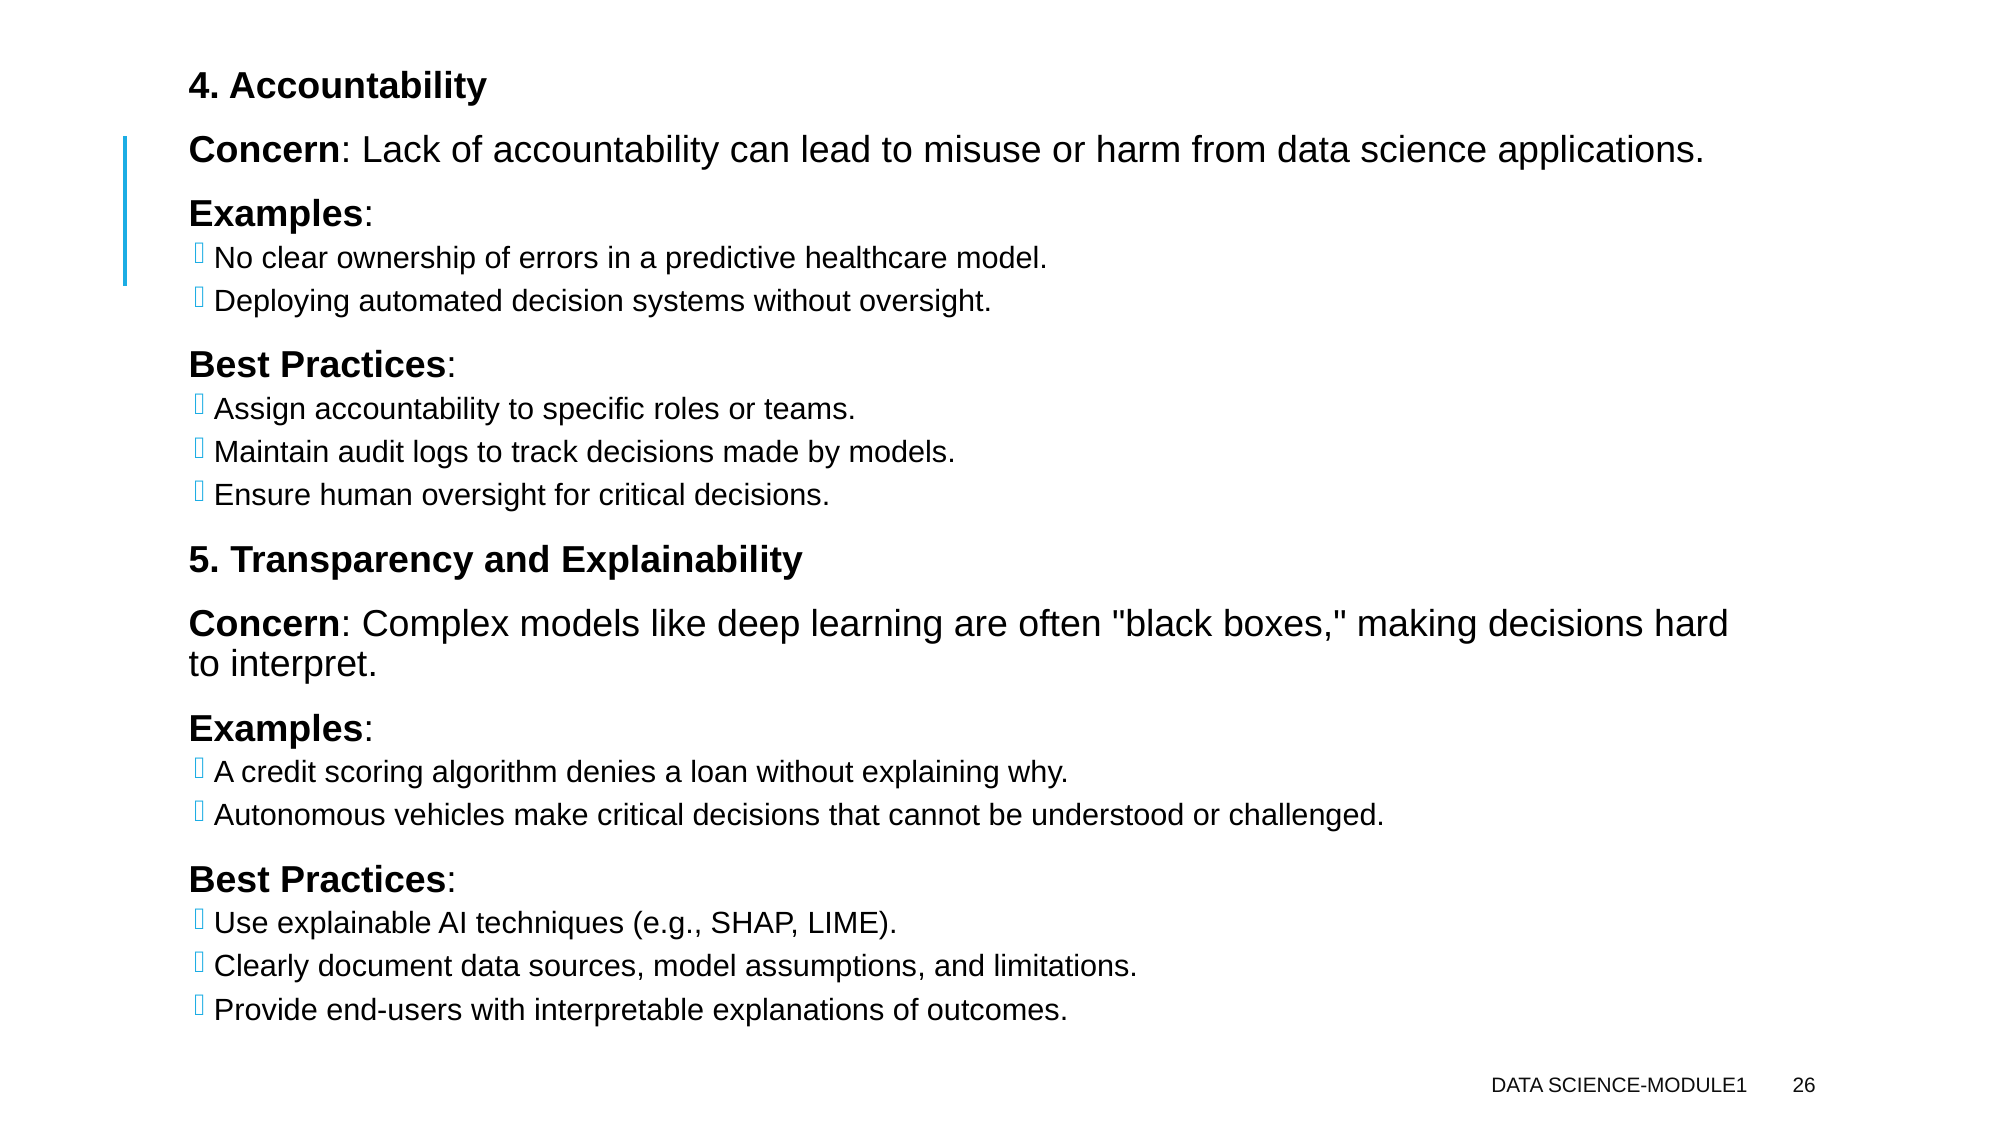

4. Accountability
Concern: Lack of accountability can lead to misuse or harm from data science applications.
Examples:
No clear ownership of errors in a predictive healthcare model.
Deploying automated decision systems without oversight.
Best Practices:
Assign accountability to specific roles or teams.
Maintain audit logs to track decisions made by models.
Ensure human oversight for critical decisions.
5. Transparency and Explainability
Concern: Complex models like deep learning are often "black boxes," making decisions hard to interpret.
Examples:
A credit scoring algorithm denies a loan without explaining why.
Autonomous vehicles make critical decisions that cannot be understood or challenged.
Best Practices:
Use explainable AI techniques (e.g., SHAP, LIME).
Clearly document data sources, model assumptions, and limitations.
Provide end-users with interpretable explanations of outcomes.

Data Science-Module1
26